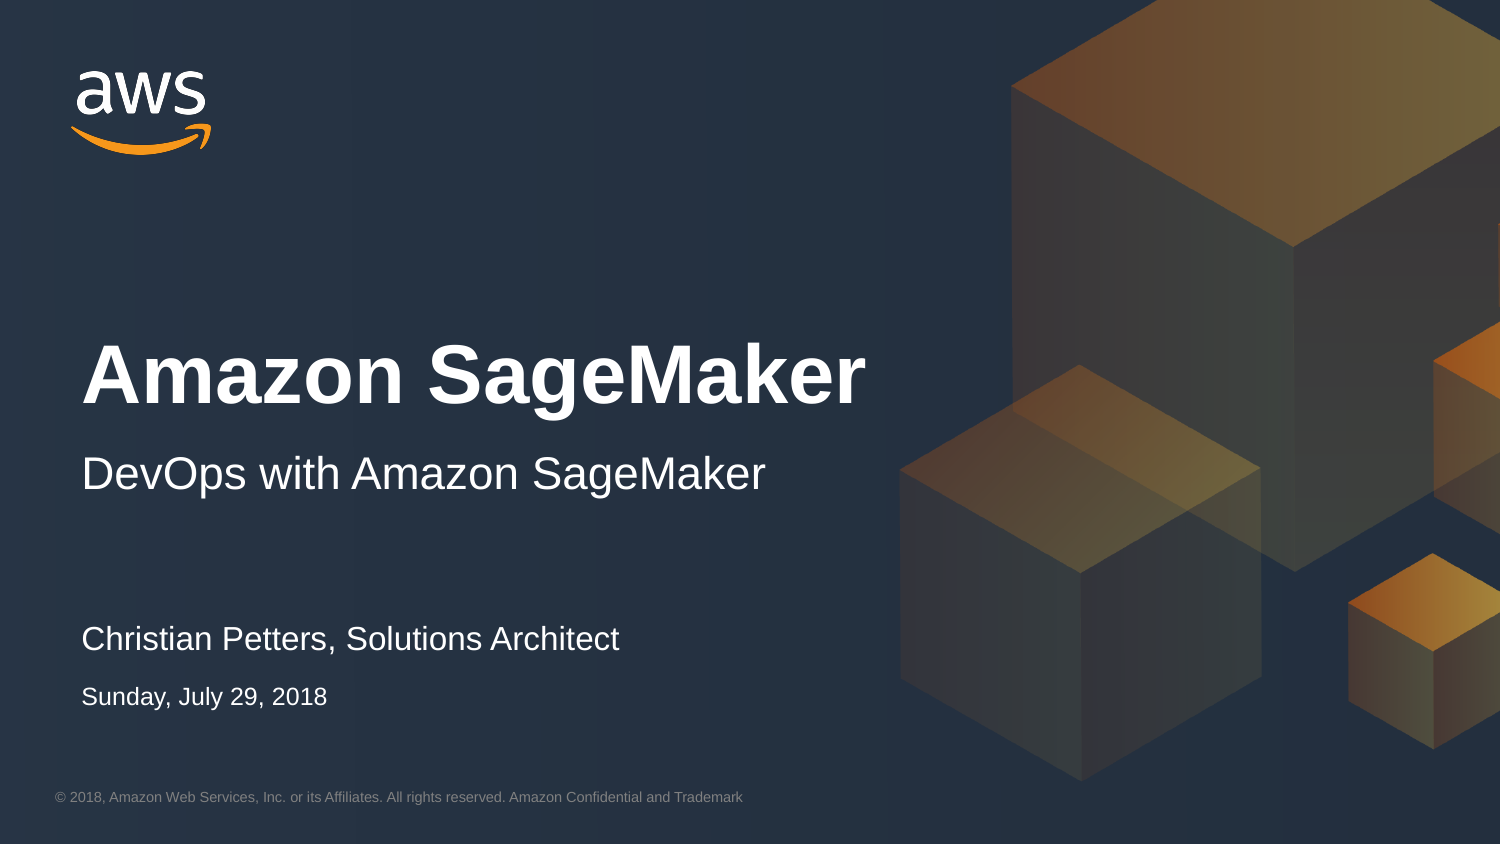

Amazon SageMaker
DevOps with Amazon SageMaker
Christian Petters, Solutions Architect
Sunday, July 29, 2018